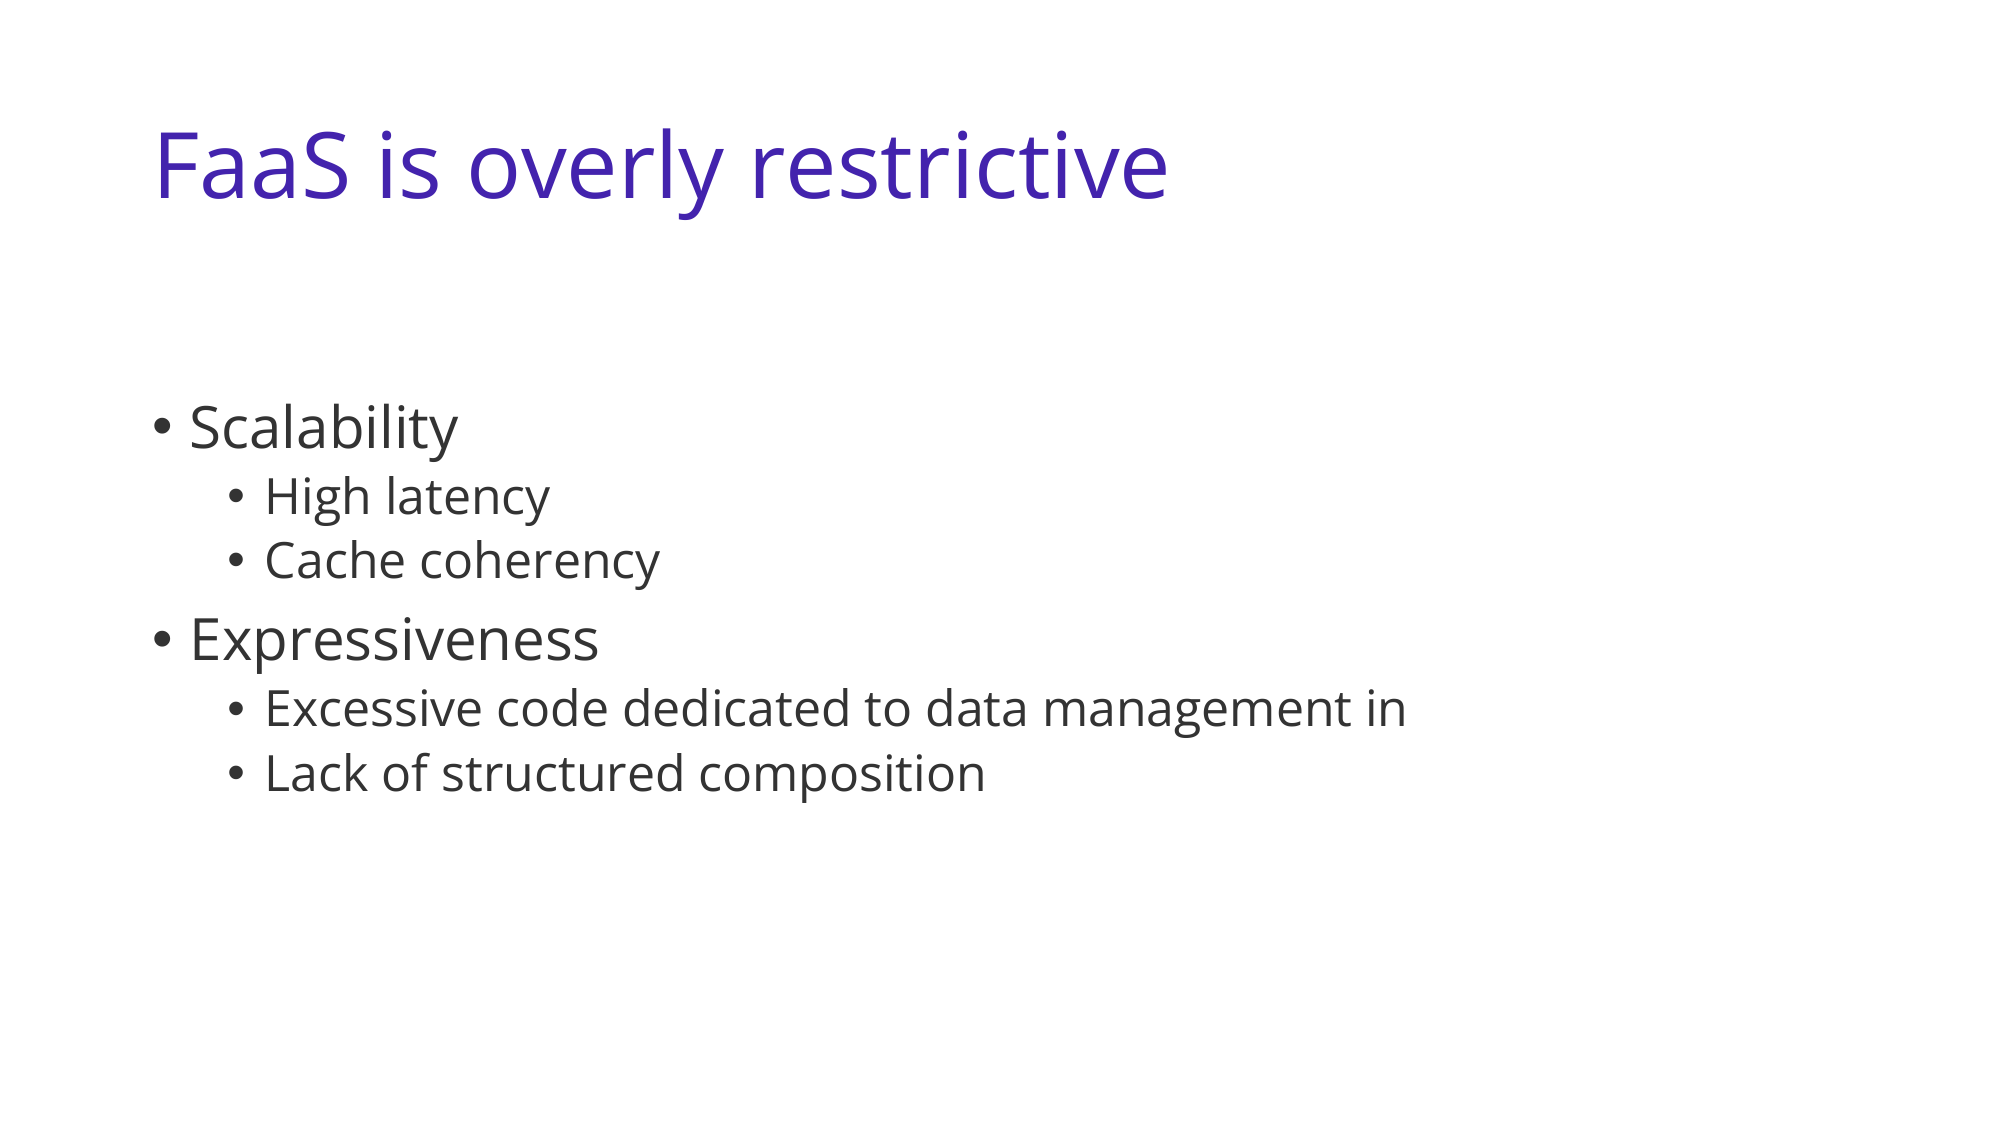

# FaaS is overly restrictive

Scalability
High latency
Cache coherency
Expressiveness
Excessive code dedicated to data management in
Lack of structured composition